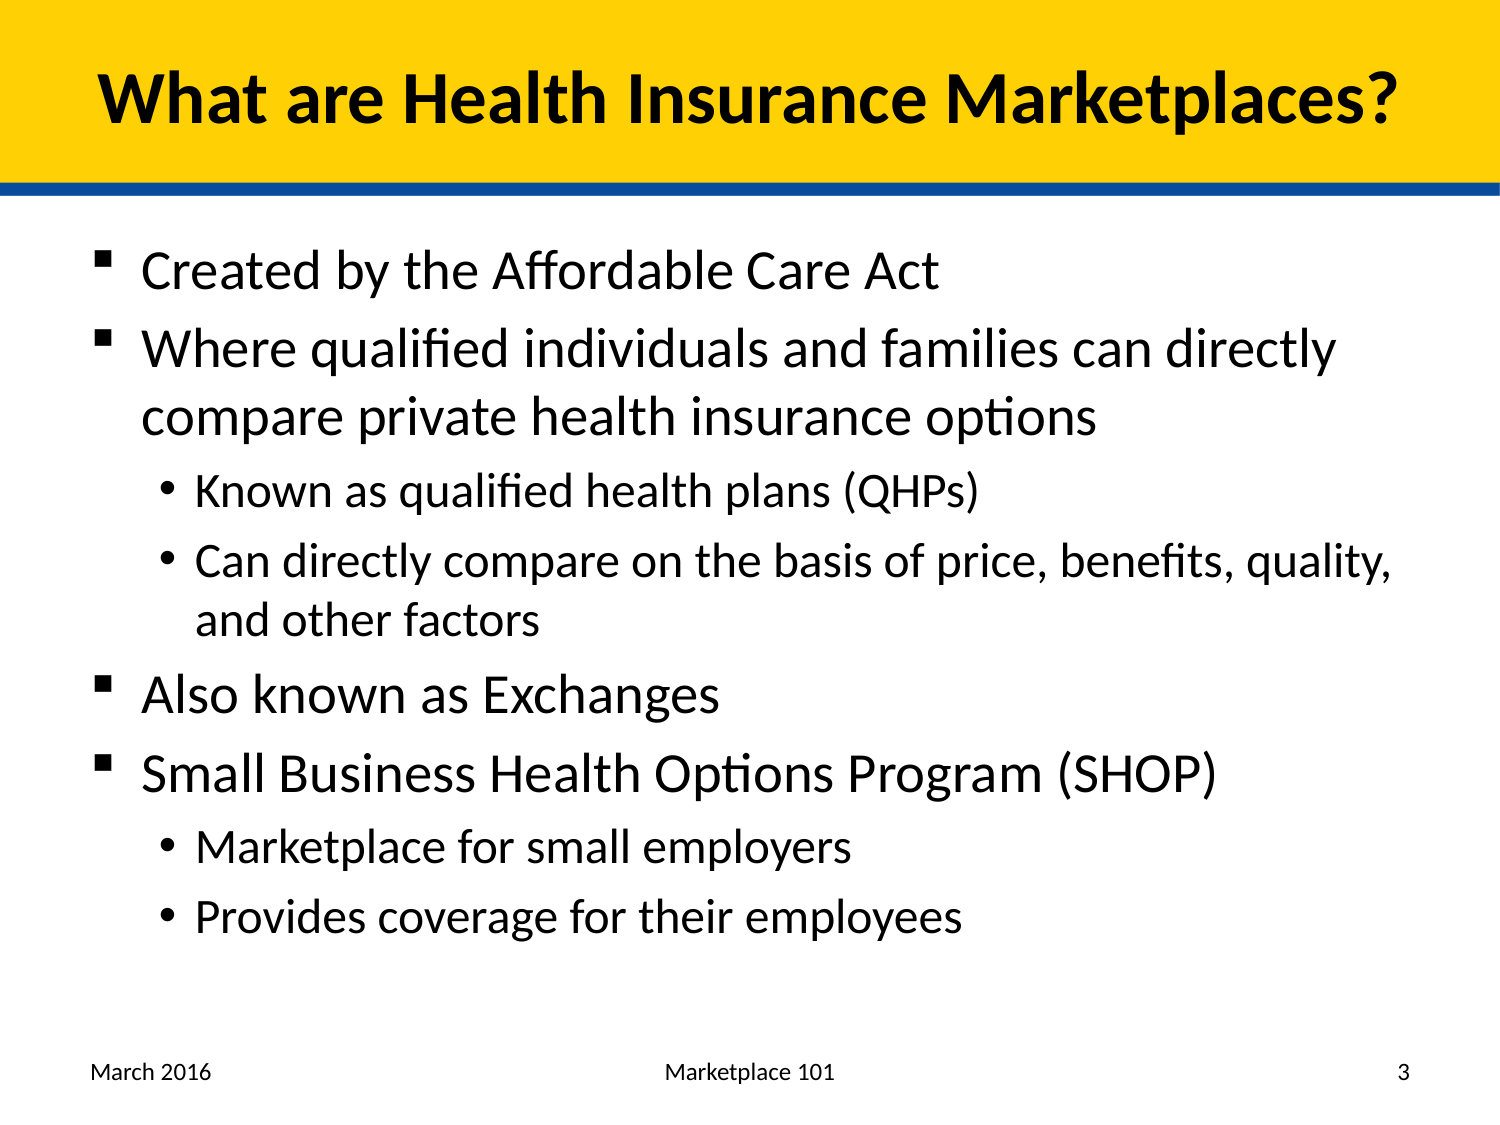

# What are Health Insurance Marketplaces?
Created by the Affordable Care Act
Where qualified individuals and families can directly compare private health insurance options
Known as qualified health plans (QHPs)
Can directly compare on the basis of price, benefits, quality, and other factors
Also known as Exchanges
Small Business Health Options Program (SHOP)
Marketplace for small employers
Provides coverage for their employees
March 2016
Marketplace 101
3